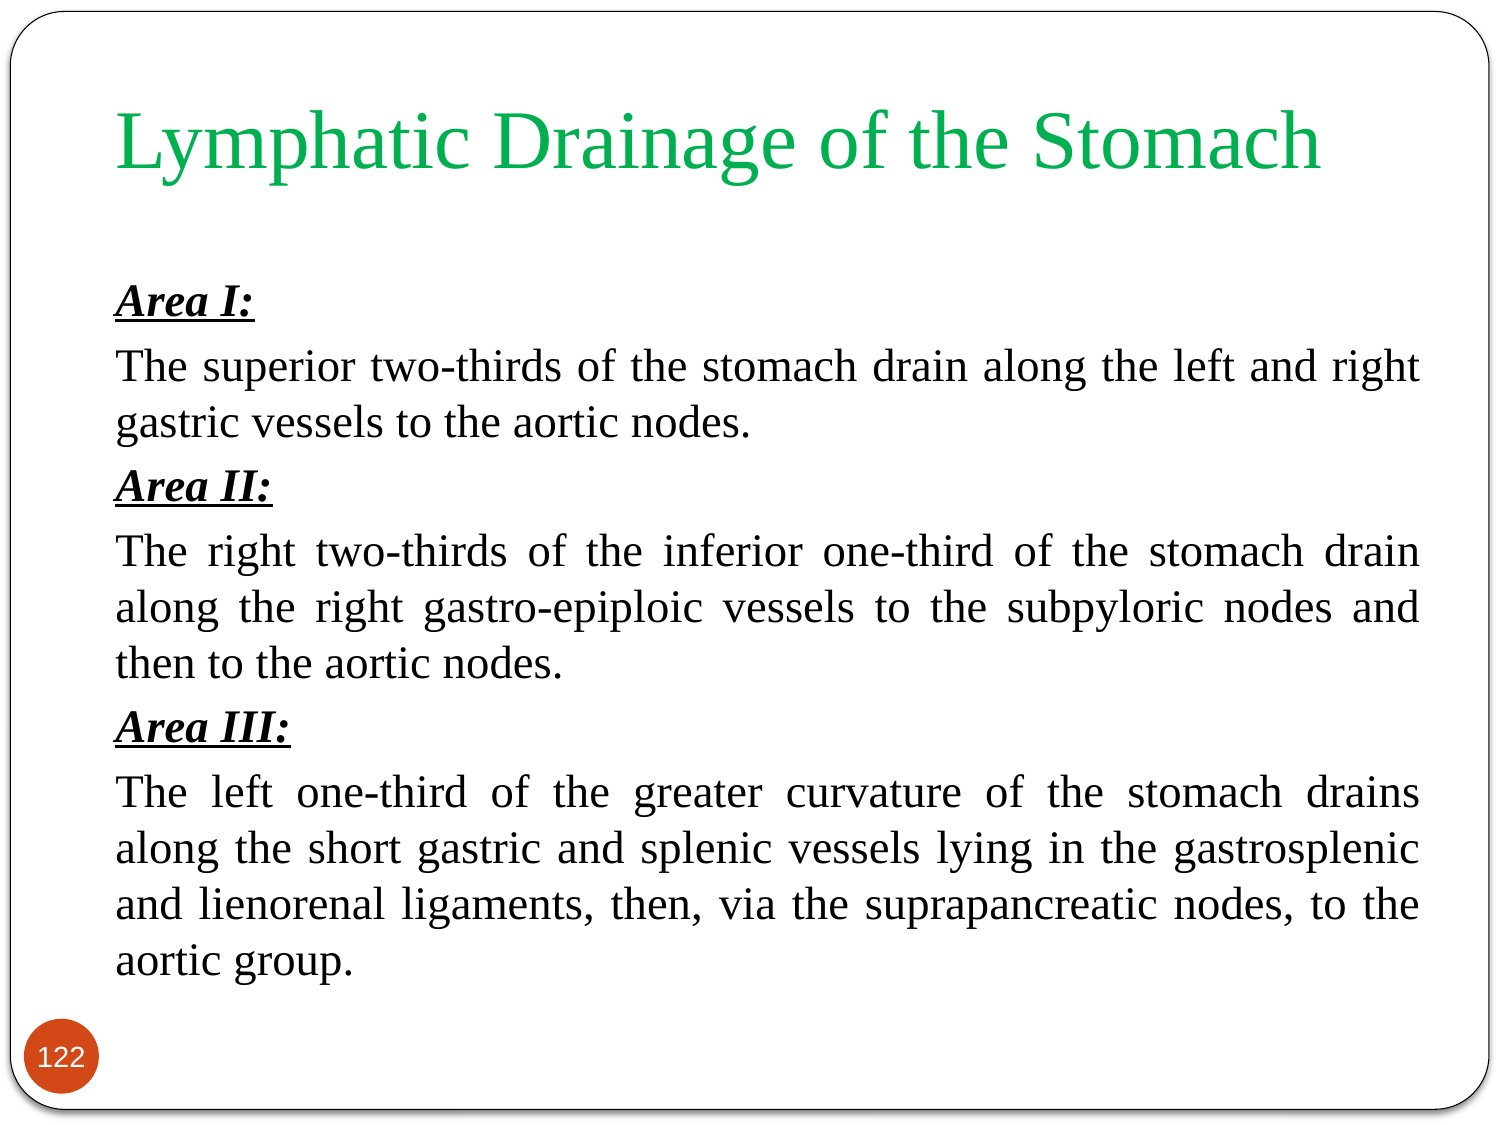

# Lymphatic Drainage of the Stomach
Area I:
The superior two-thirds of the stomach drain along the left and right gastric vessels to the aortic nodes.
Area II:
The right two-thirds of the inferior one-third of the stomach drain along the right gastro-epiploic vessels to the subpyloric nodes and then to the aortic nodes.
Area III:
The left one-third of the greater curvature of the stomach drains along the short gastric and splenic vessels lying in the gastrosplenic and lienorenal ligaments, then, via the suprapancreatic nodes, to the aortic group.

122